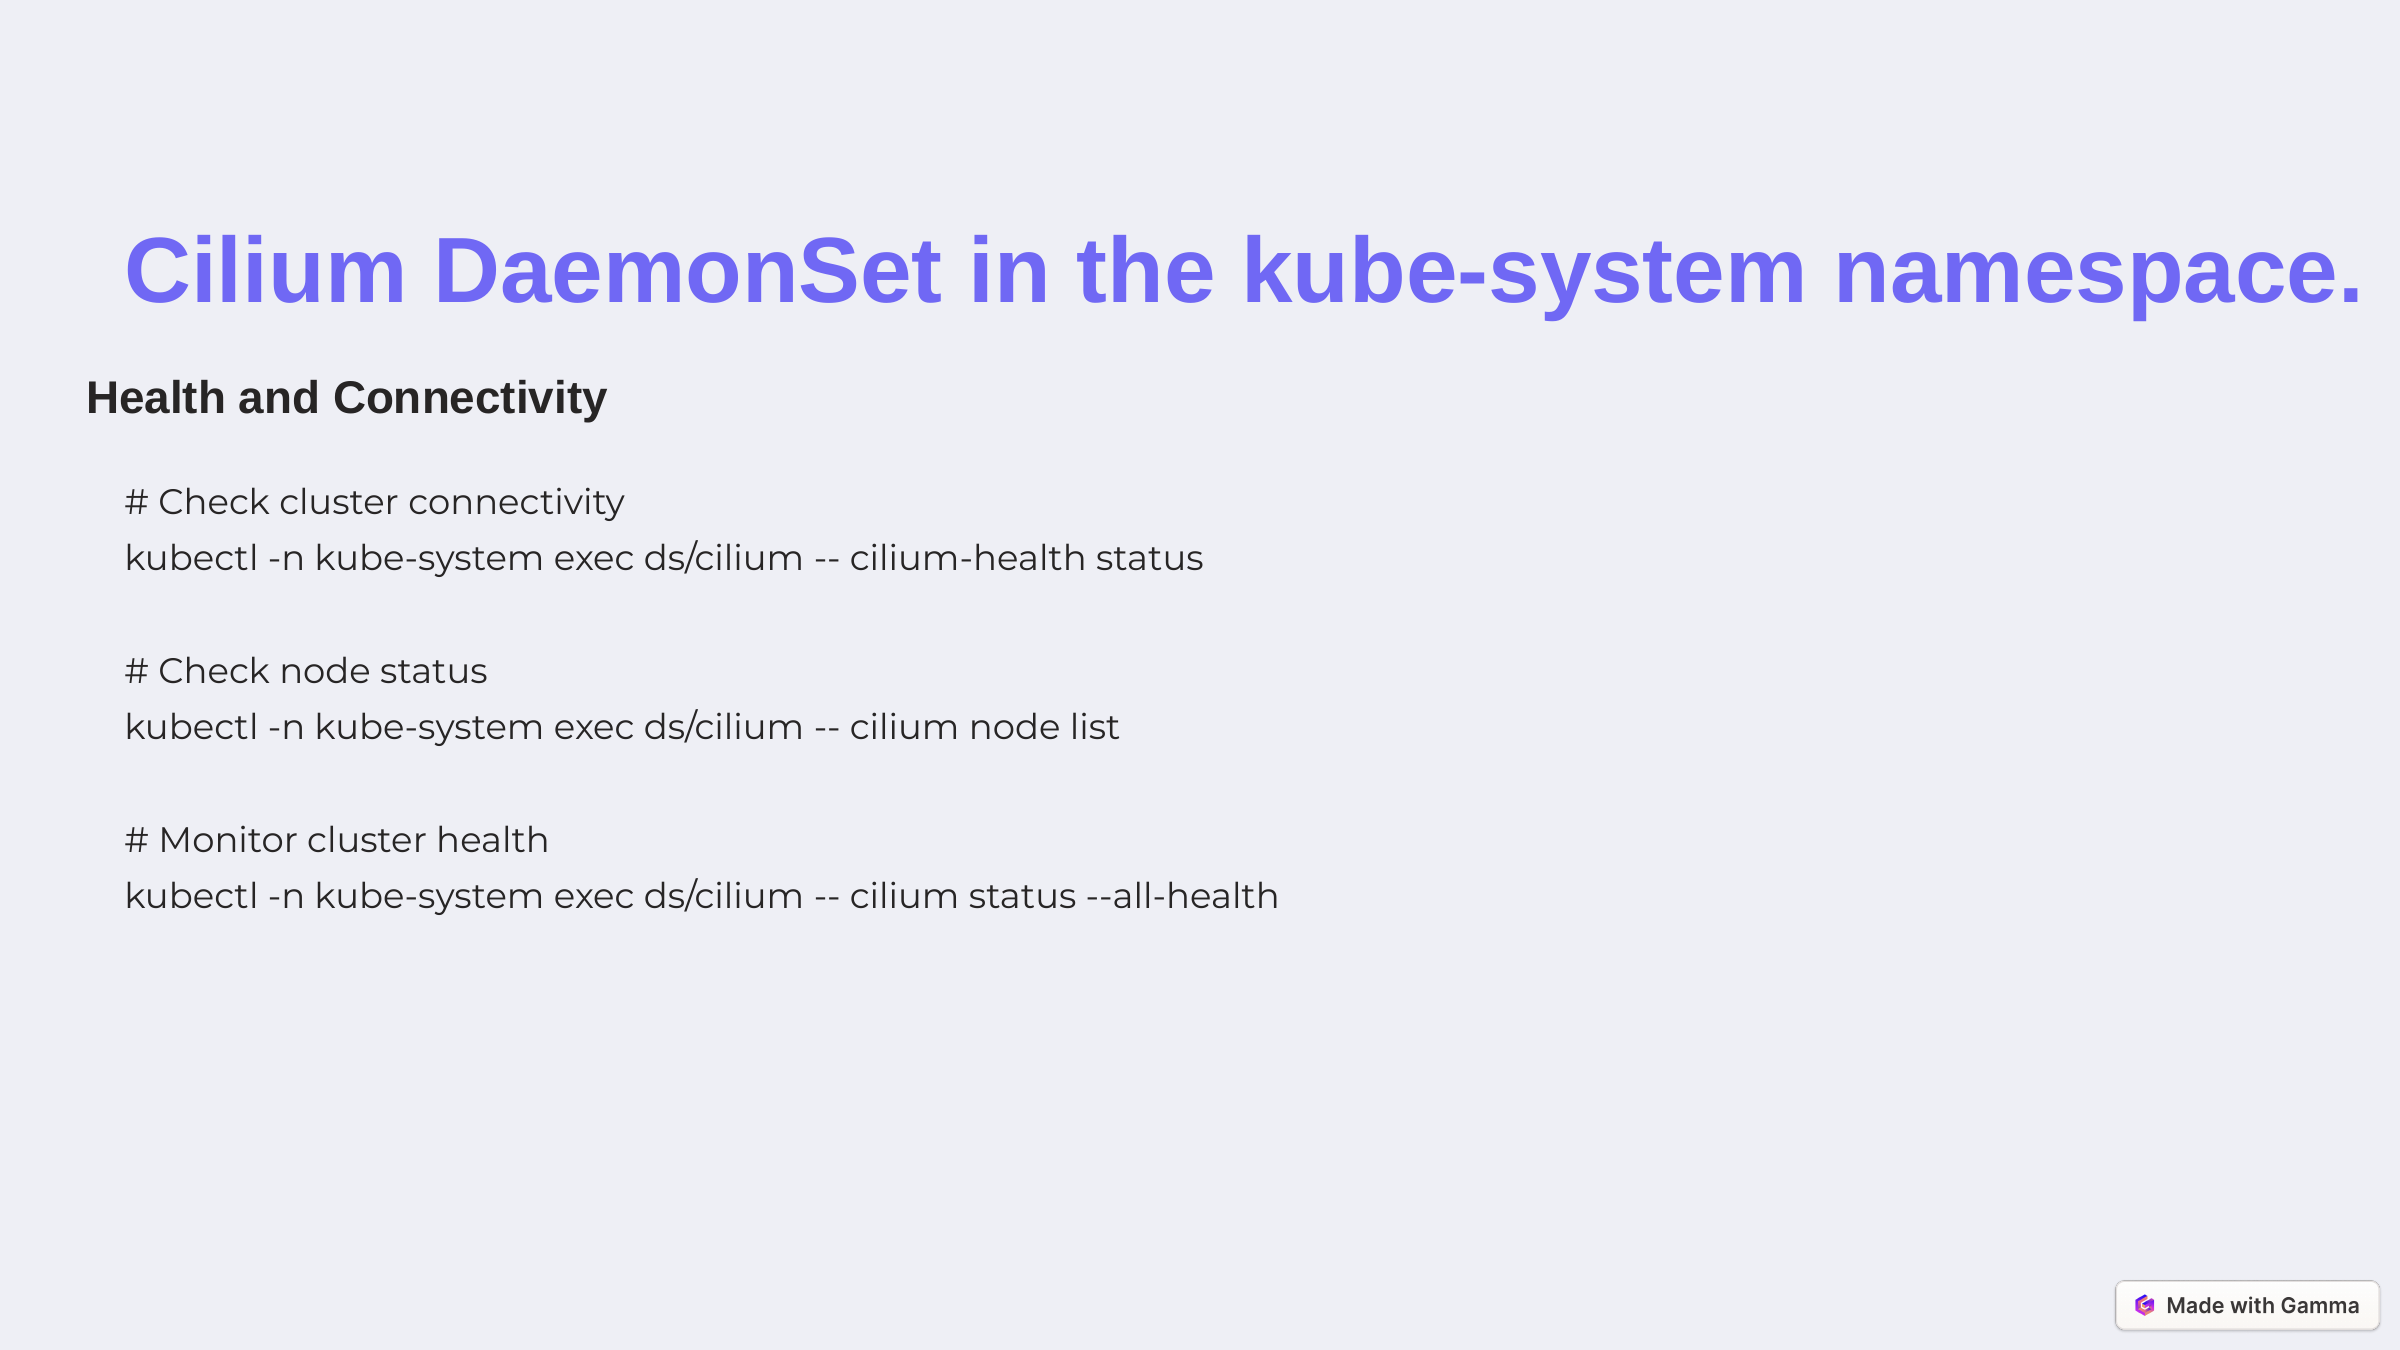

Cilium DaemonSet in the kube-system namespace.
Health and Connectivity
# Check cluster connectivity
kubectl -n kube-system exec ds/cilium -- cilium-health status

# Check node status
kubectl -n kube-system exec ds/cilium -- cilium node list

# Monitor cluster health
kubectl -n kube-system exec ds/cilium -- cilium status --all-health